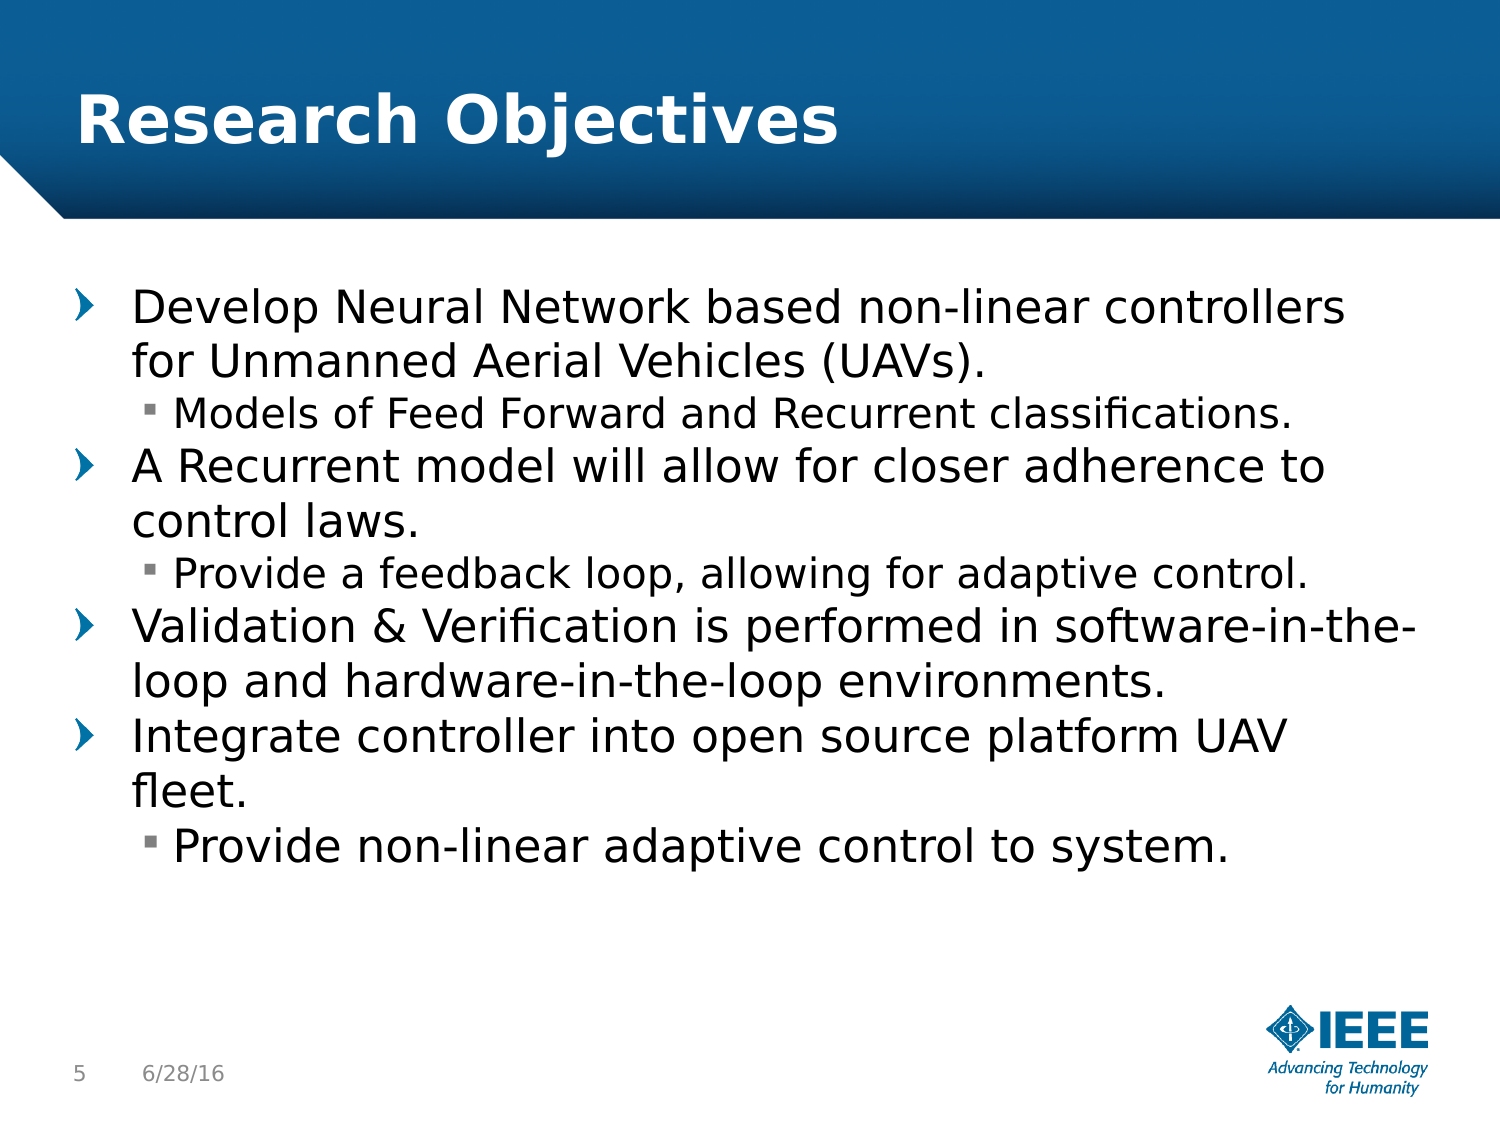

Research Objectives
Develop Neural Network based non-linear controllers for Unmanned Aerial Vehicles (UAVs).
Models of Feed Forward and Recurrent classifications.
A Recurrent model will allow for closer adherence to control laws.
Provide a feedback loop, allowing for adaptive control.
Validation & Verification is performed in software-in-the-loop and hardware-in-the-loop environments.
Integrate controller into open source platform UAV fleet.
Provide non-linear adaptive control to system.

5
6/28/16